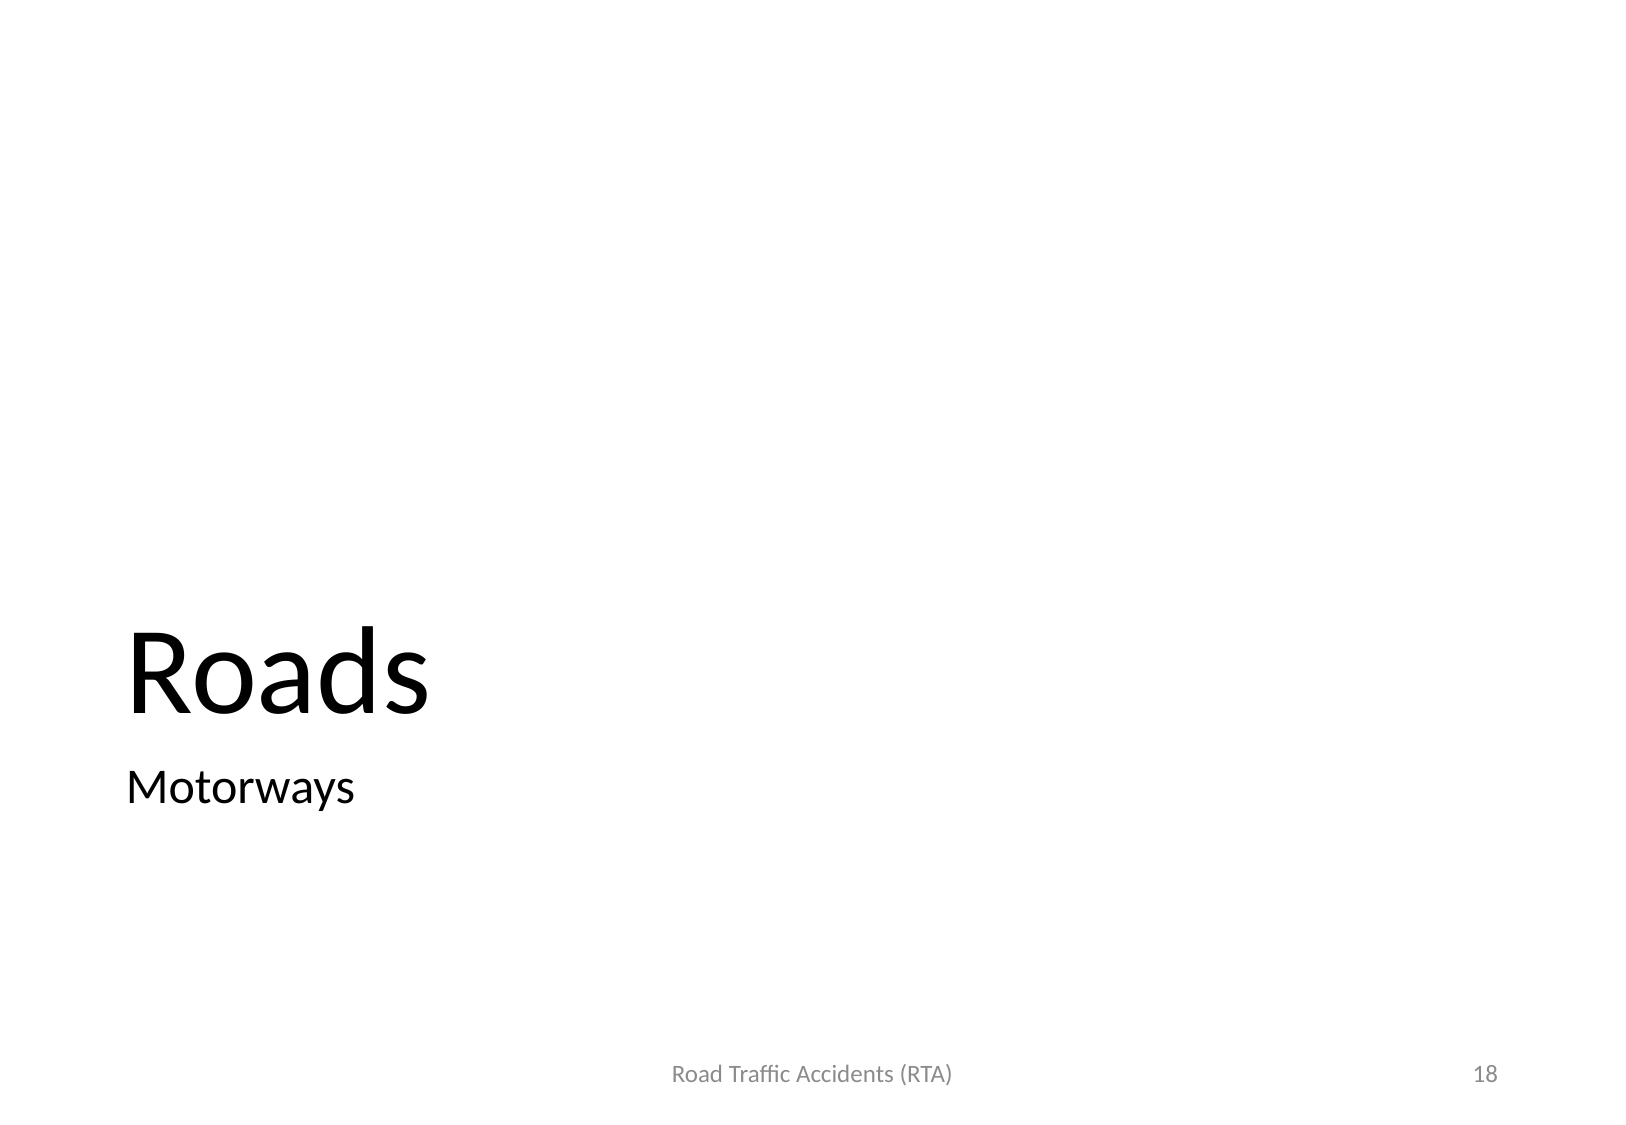

# Roads
Motorways
Road Traffic Accidents (RTA)
18